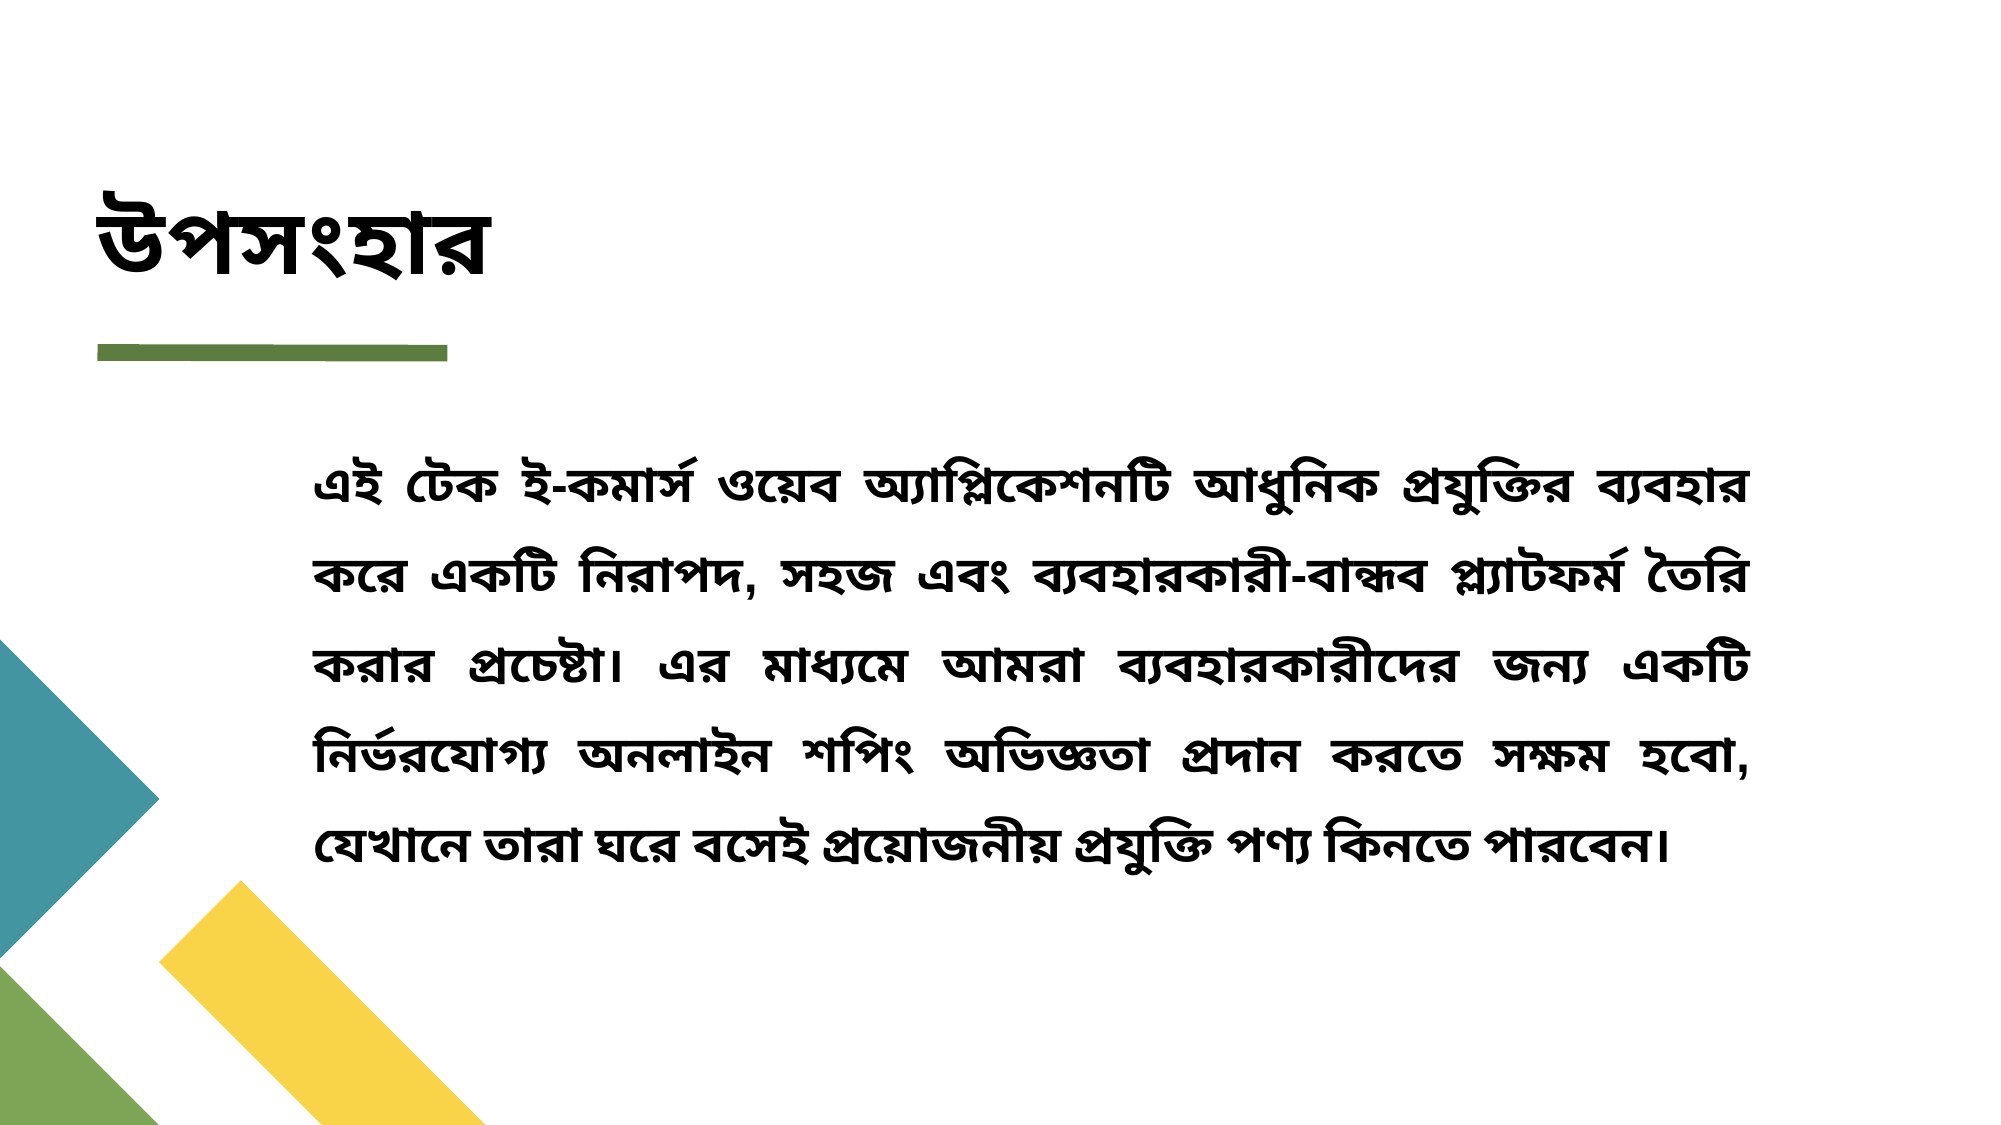

# উপসংহার
এই টেক ই-কমার্স ওয়েব অ্যাপ্লিকেশনটি আধুনিক প্রযুক্তির ব্যবহার করে একটি নিরাপদ, সহজ এবং ব্যবহারকারী-বান্ধব প্ল্যাটফর্ম তৈরি করার প্রচেষ্টা। এর মাধ্যমে আমরা ব্যবহারকারীদের জন্য একটি নির্ভরযোগ্য অনলাইন শপিং অভিজ্ঞতা প্রদান করতে সক্ষম হবো, যেখানে তারা ঘরে বসেই প্রয়োজনীয় প্রযুক্তি পণ্য কিনতে পারবেন।